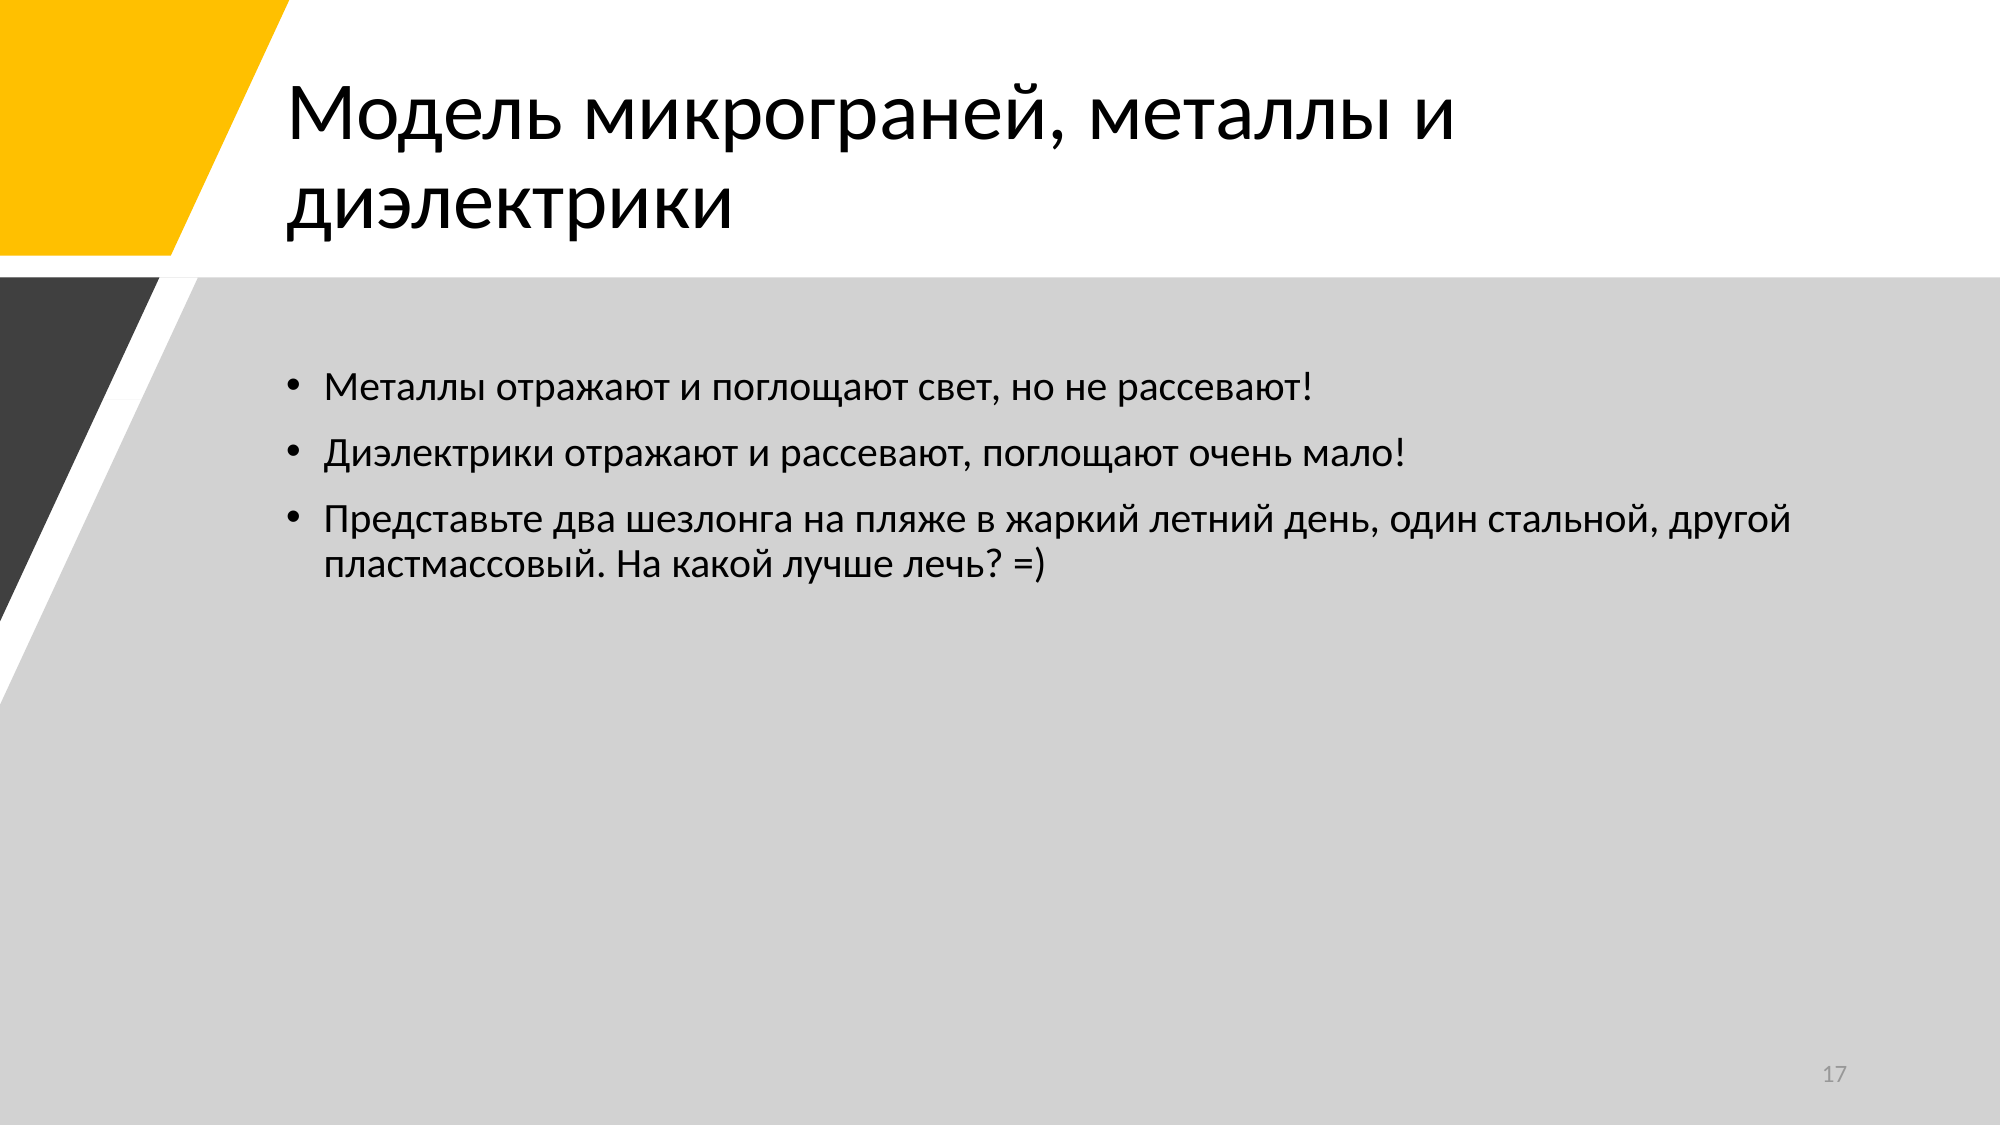

# Модель микрограней, металлы и диэлектрики

Металлы отражают и поглощают свет, но не рассевают!
Диэлектрики отражают и рассевают, поглощают очень мало!
Представьте два шезлонга на пляже в жаркий летний день, один стальной, другой пластмассовый. На какой лучше лечь? =)
17